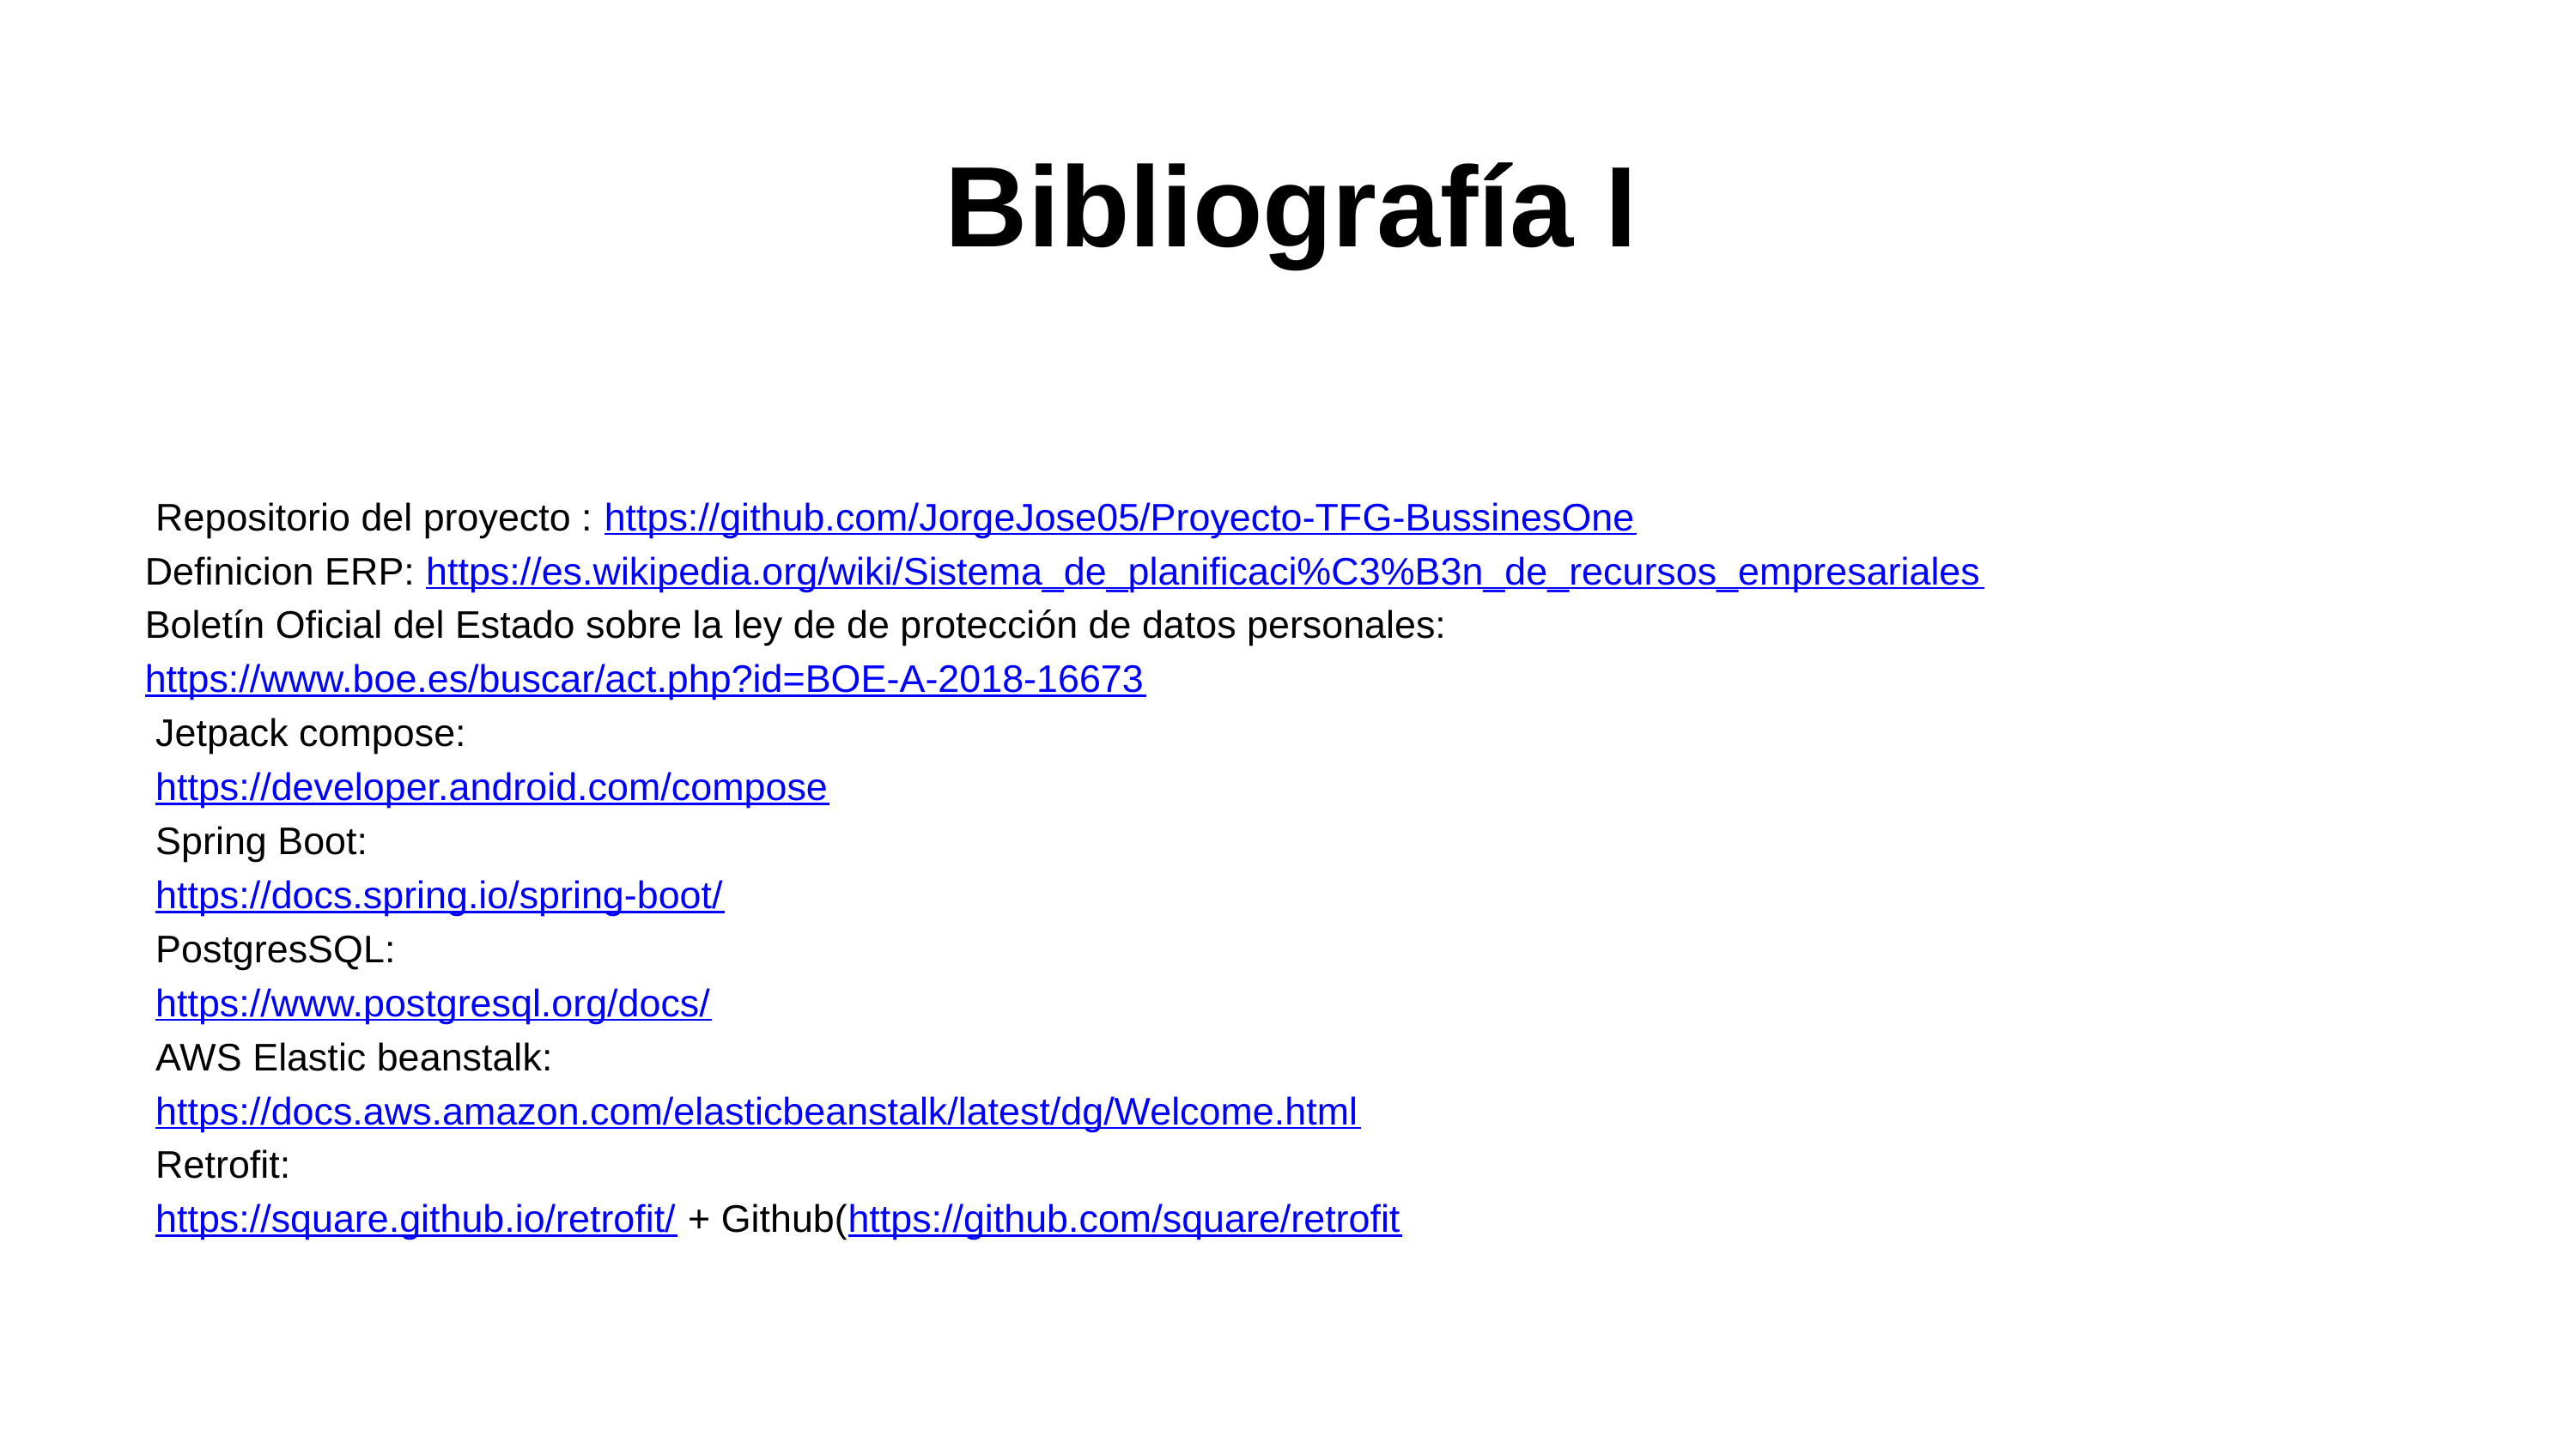

Bibliografía I

 Repositorio del proyecto : https://github.com/JorgeJose05/Proyecto-TFG-BussinesOne
Definicion ERP: https://es.wikipedia.org/wiki/Sistema_de_planificaci%C3%B3n_de_recursos_empresariales
Boletín Oficial del Estado sobre la ley de de protección de datos personales:
https://www.boe.es/buscar/act.php?id=BOE-A-2018-16673
 Jetpack compose:
 https://developer.android.com/compose
 Spring Boot:
 https://docs.spring.io/spring-boot/
 PostgresSQL:
 https://www.postgresql.org/docs/
 AWS Elastic beanstalk:
 https://docs.aws.amazon.com/elasticbeanstalk/latest/dg/Welcome.html
 Retrofit:
 https://square.github.io/retrofit/ + Github(https://github.com/square/retrofit